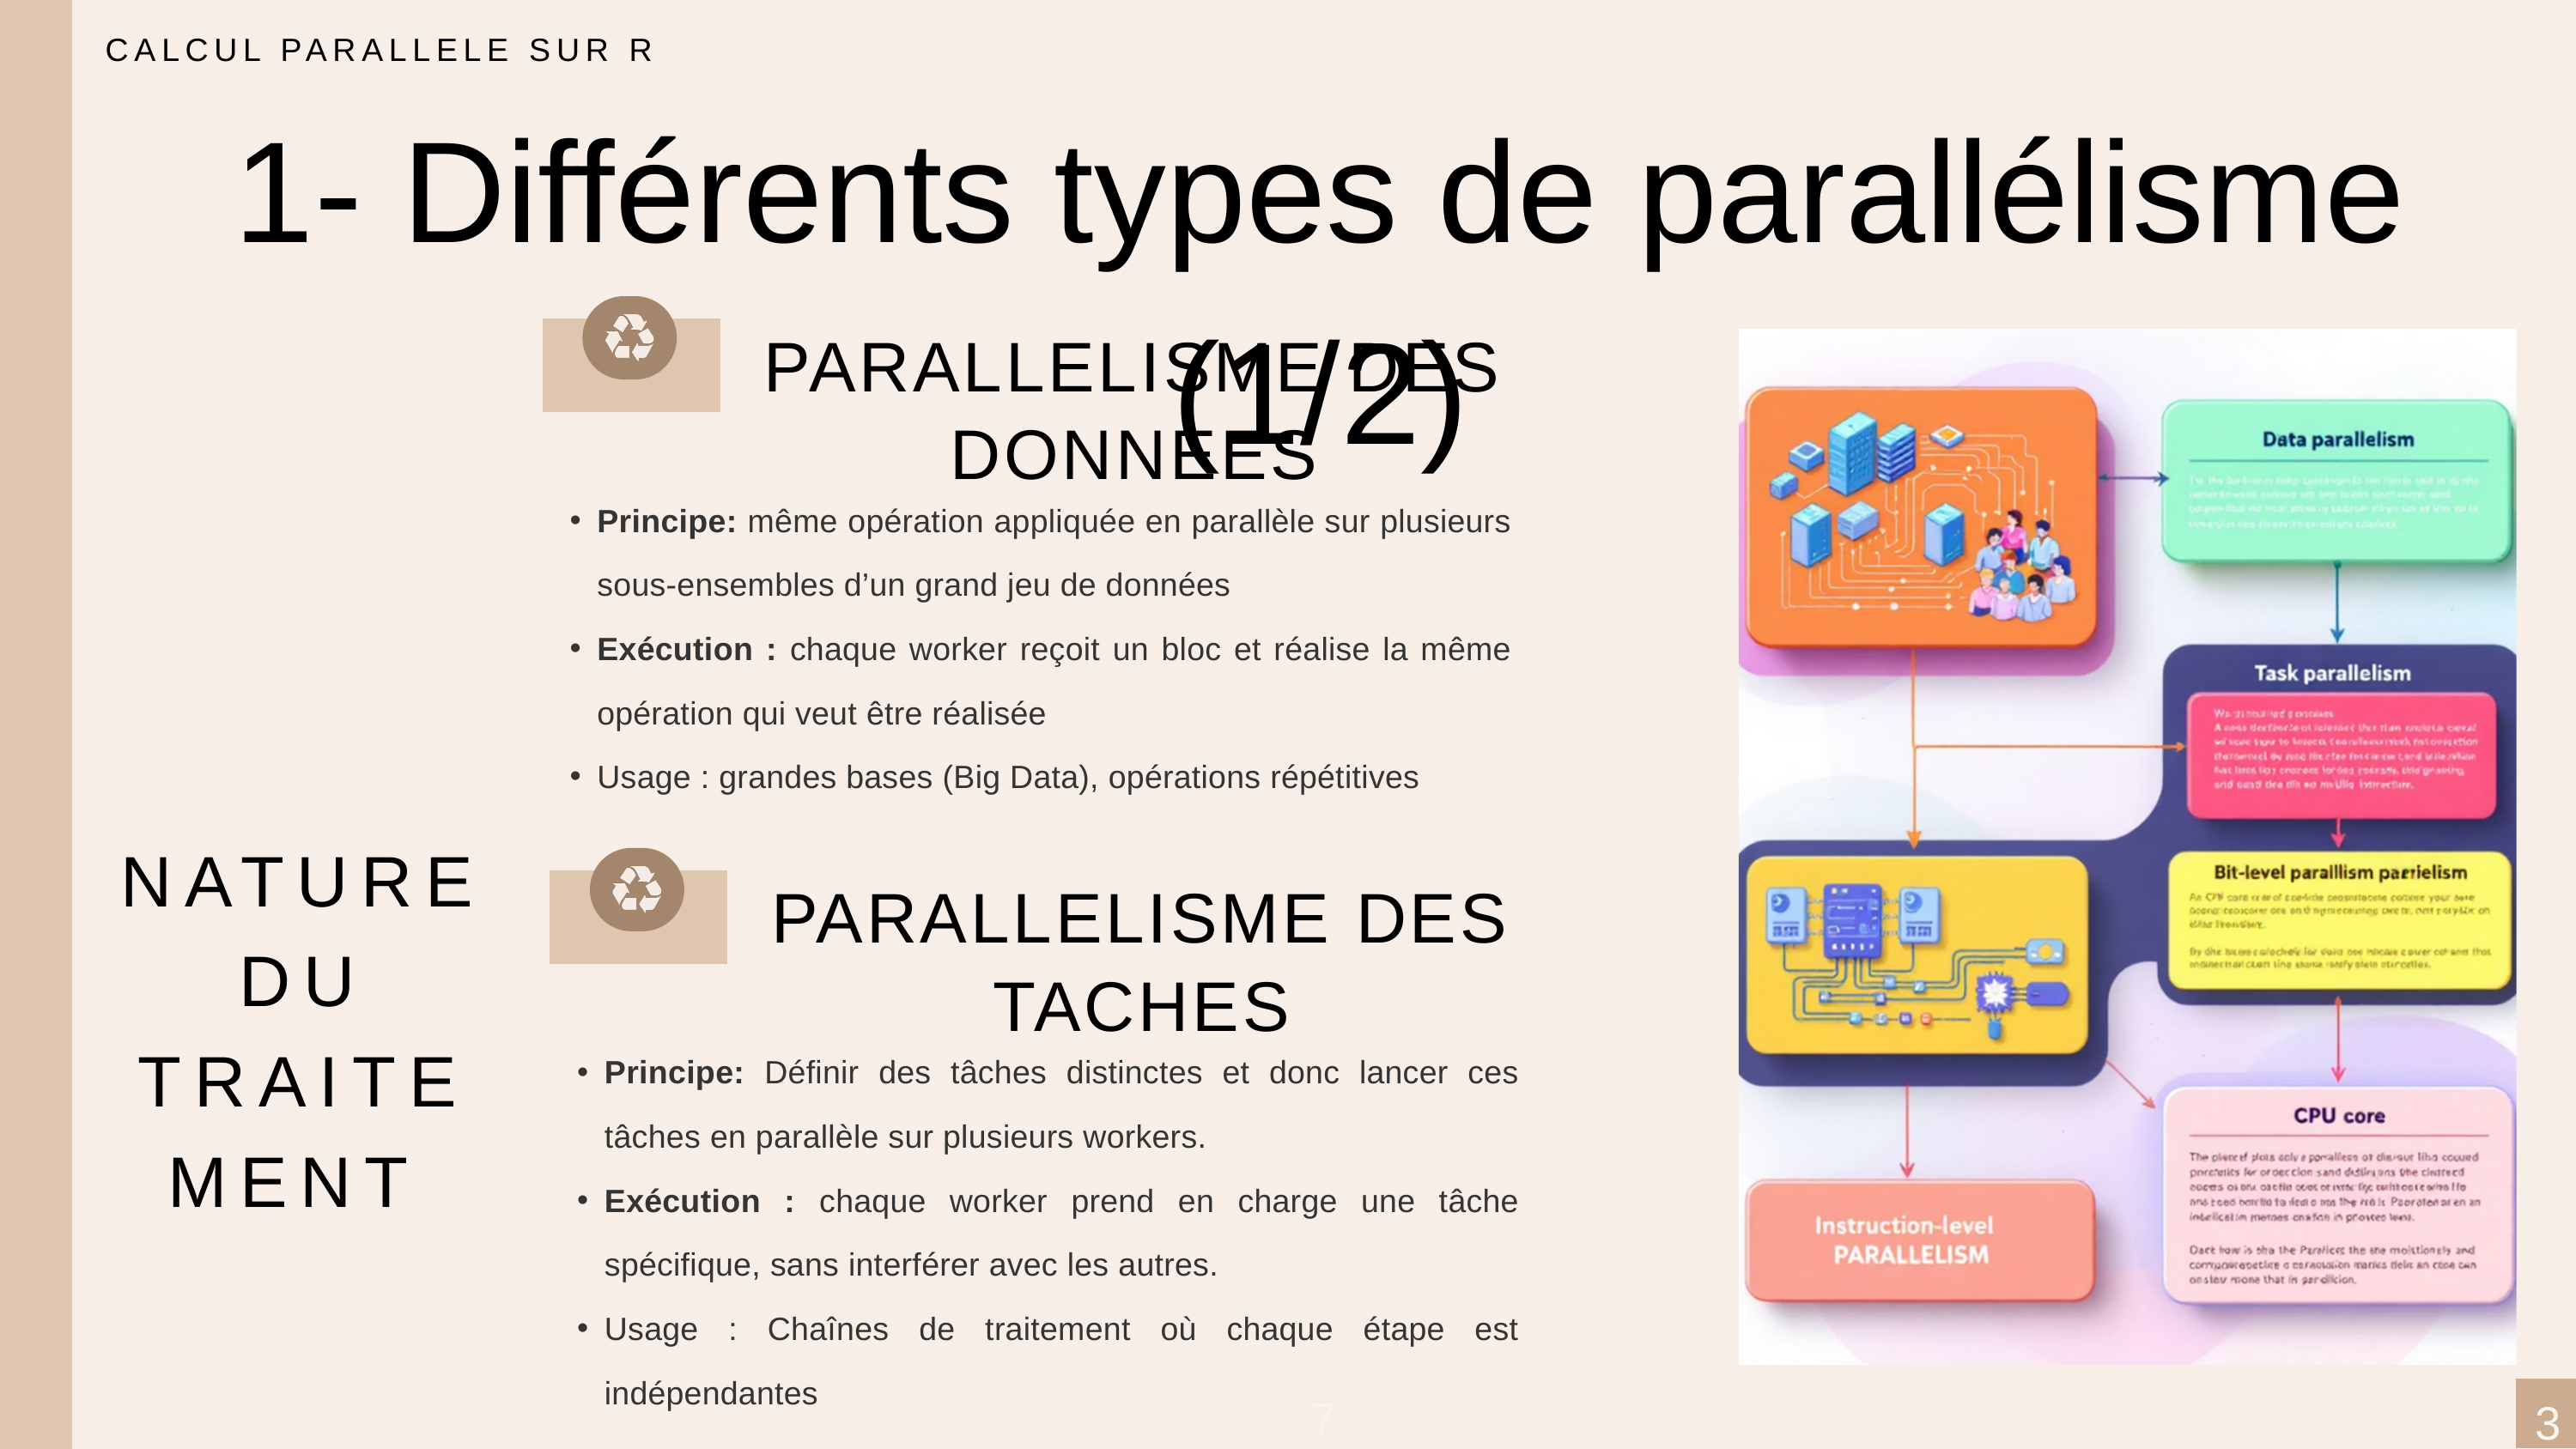

CALCUL PARALLELE SUR R
1- Différents types de parallélisme (1/2)

PARALLELISME DES DONNEES

Principe: même opération appliquée en parallèle sur plusieurs sous‑ensembles d’un grand jeu de données
Exécution : chaque worker reçoit un bloc et réalise la même opération qui veut être réalisée
Usage : grandes bases (Big Data), opérations répétitives
 NATURE DU TRAITEMENT

PARALLELISME DES TACHES

Principe: Définir des tâches distinctes et donc lancer ces tâches en parallèle sur plusieurs workers.
Exécution : chaque worker prend en charge une tâche spécifique, sans interférer avec les autres.
Usage : Chaînes de traitement où chaque étape est indépendantes

7
3